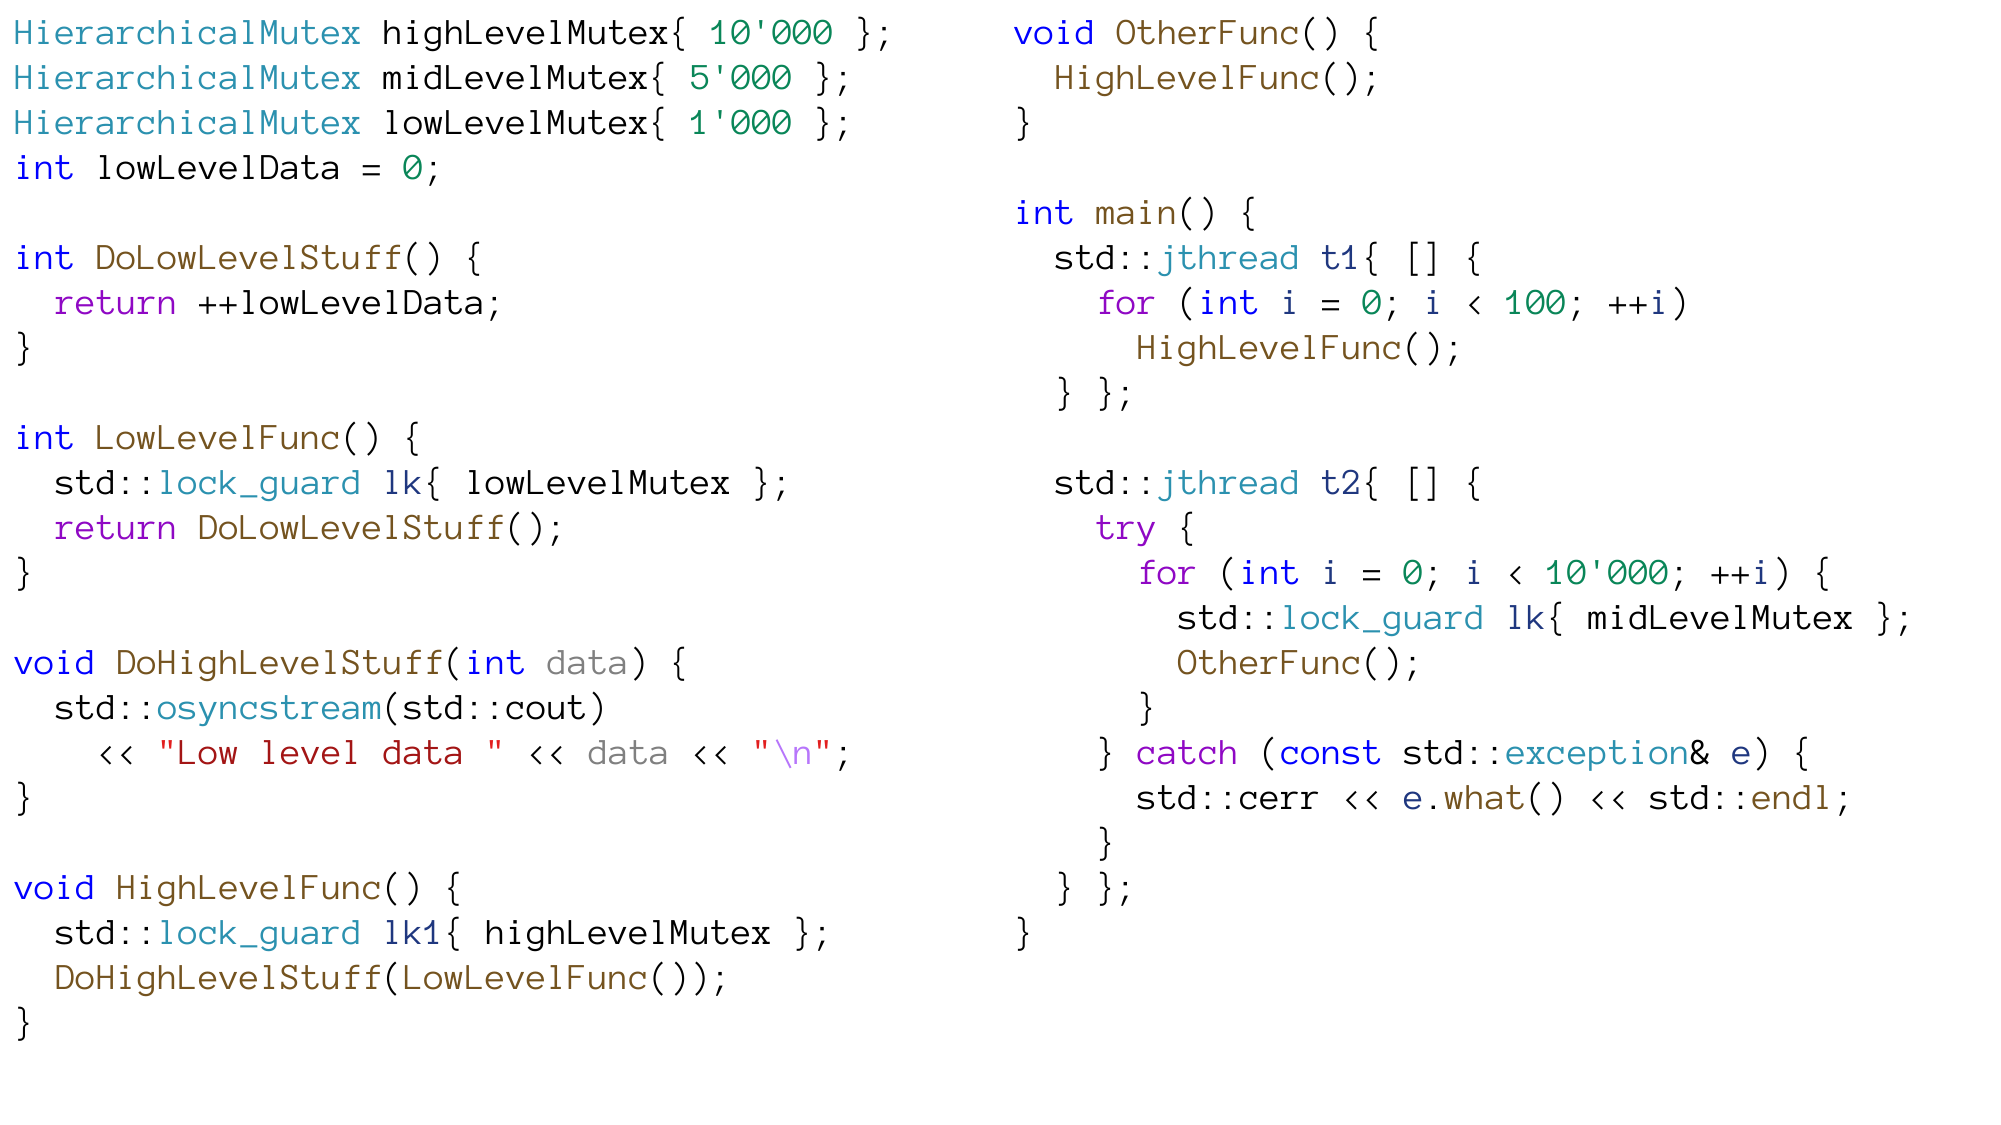

HierarchicalMutex highLevelMutex{ 10'000 };
HierarchicalMutex midLevelMutex{ 5'000 };
HierarchicalMutex lowLevelMutex{ 1'000 };
int lowLevelData = 0;

int DoLowLevelStuff() {
  return ++lowLevelData;
}

int LowLevelFunc() {
  std::lock_guard lk{ lowLevelMutex };
  return DoLowLevelStuff();
}

void DoHighLevelStuff(int data) {
  std::osyncstream(std::cout)
    << "Low level data " << data << "\n";
}

void HighLevelFunc() {
  std::lock_guard lk1{ highLevelMutex };
  DoHighLevelStuff(LowLevelFunc());
}
void OtherFunc() {
  HighLevelFunc();
}
int main() {
  std::jthread t1{ [] {
    for (int i = 0; i < 100; ++i)
      HighLevelFunc();
  } };

  std::jthread t2{ [] {
    try {
      for (int i = 0; i < 10'000; ++i) {
        std::lock_guard lk{ midLevelMutex };
        OtherFunc();
      }
    } catch (const std::exception& e) {
      std::cerr << e.what() << std::endl;
    }
  } };
}